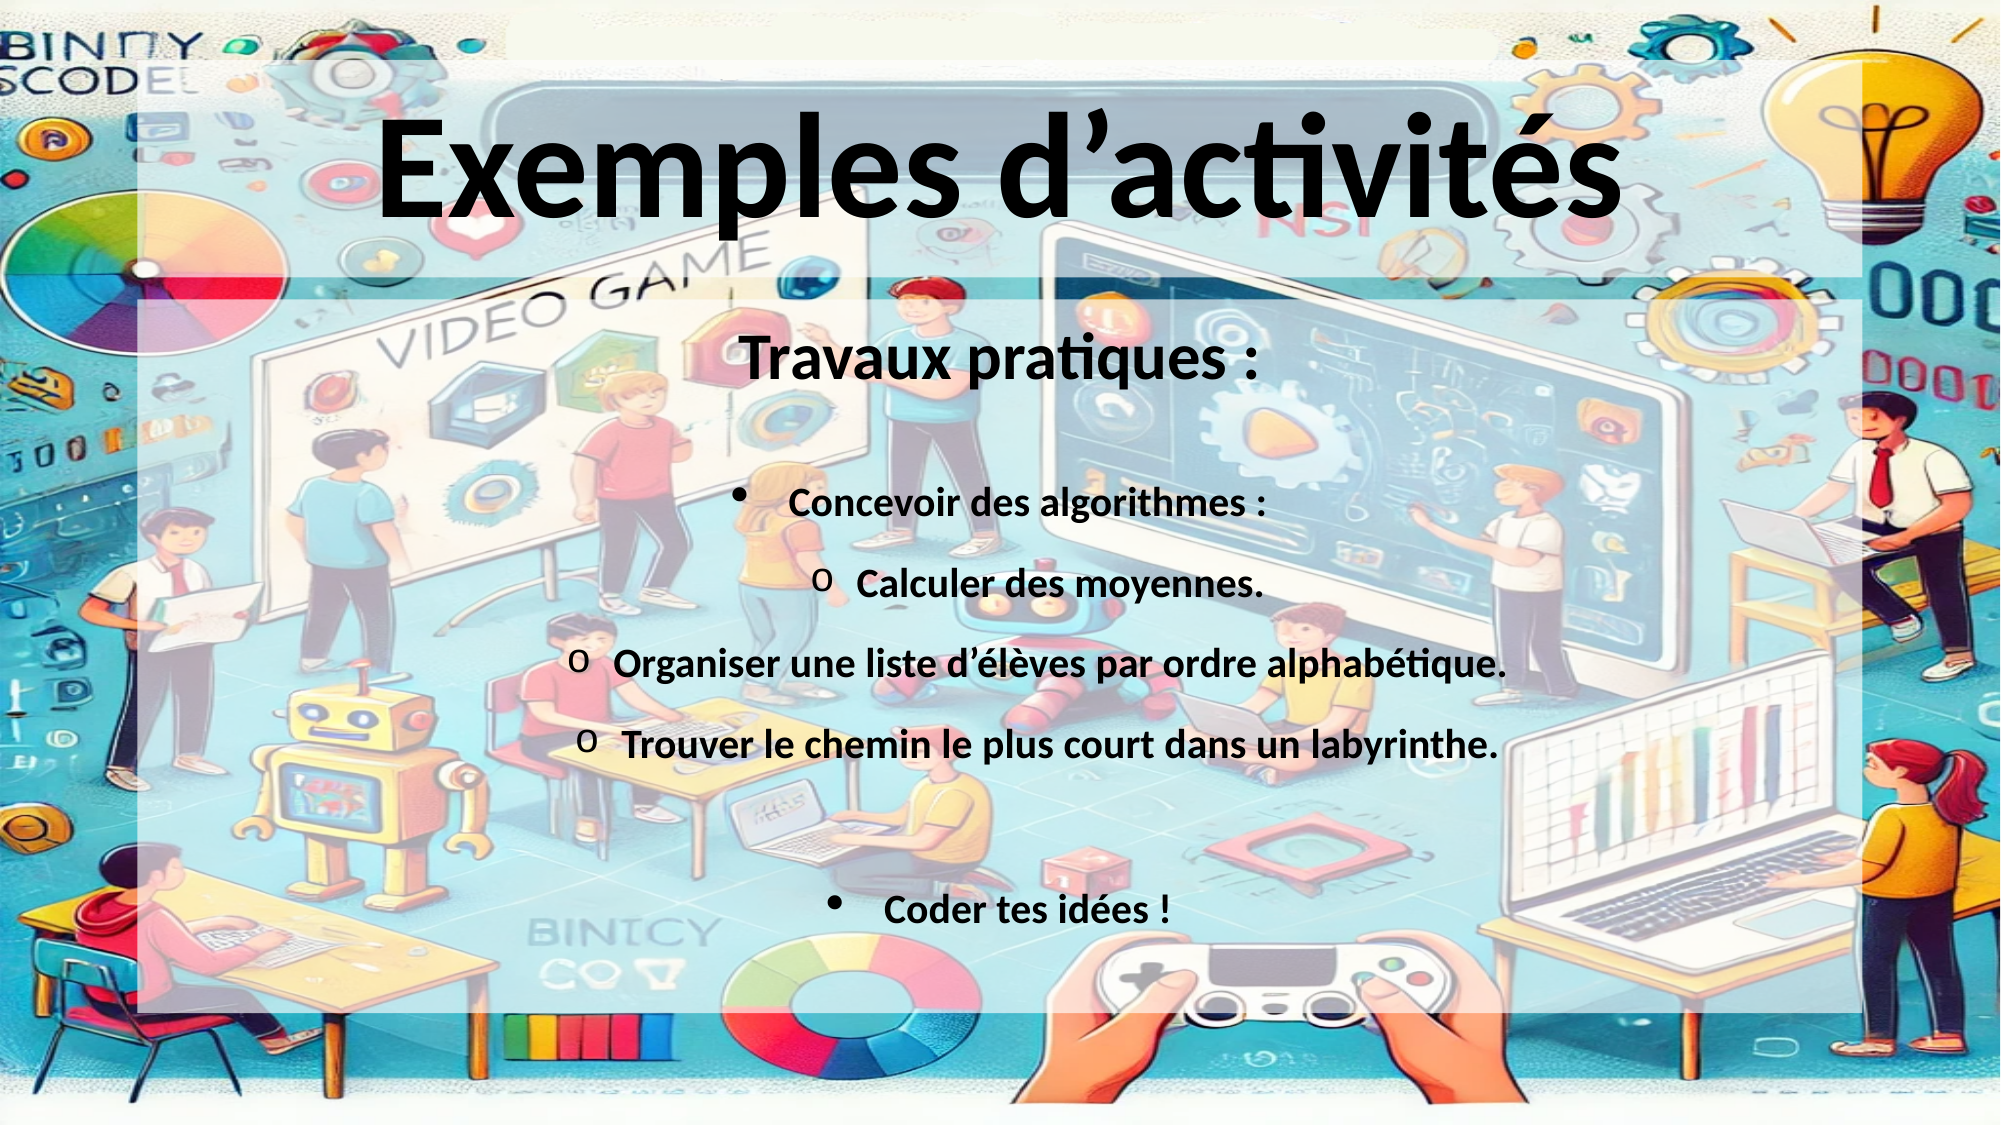

# Exemples d’activités
Travaux pratiques :

Concevoir des algorithmes :
Calculer des moyennes.
Organiser une liste d’élèves par ordre alphabétique.
Trouver le chemin le plus court dans un labyrinthe.

Coder tes idées !